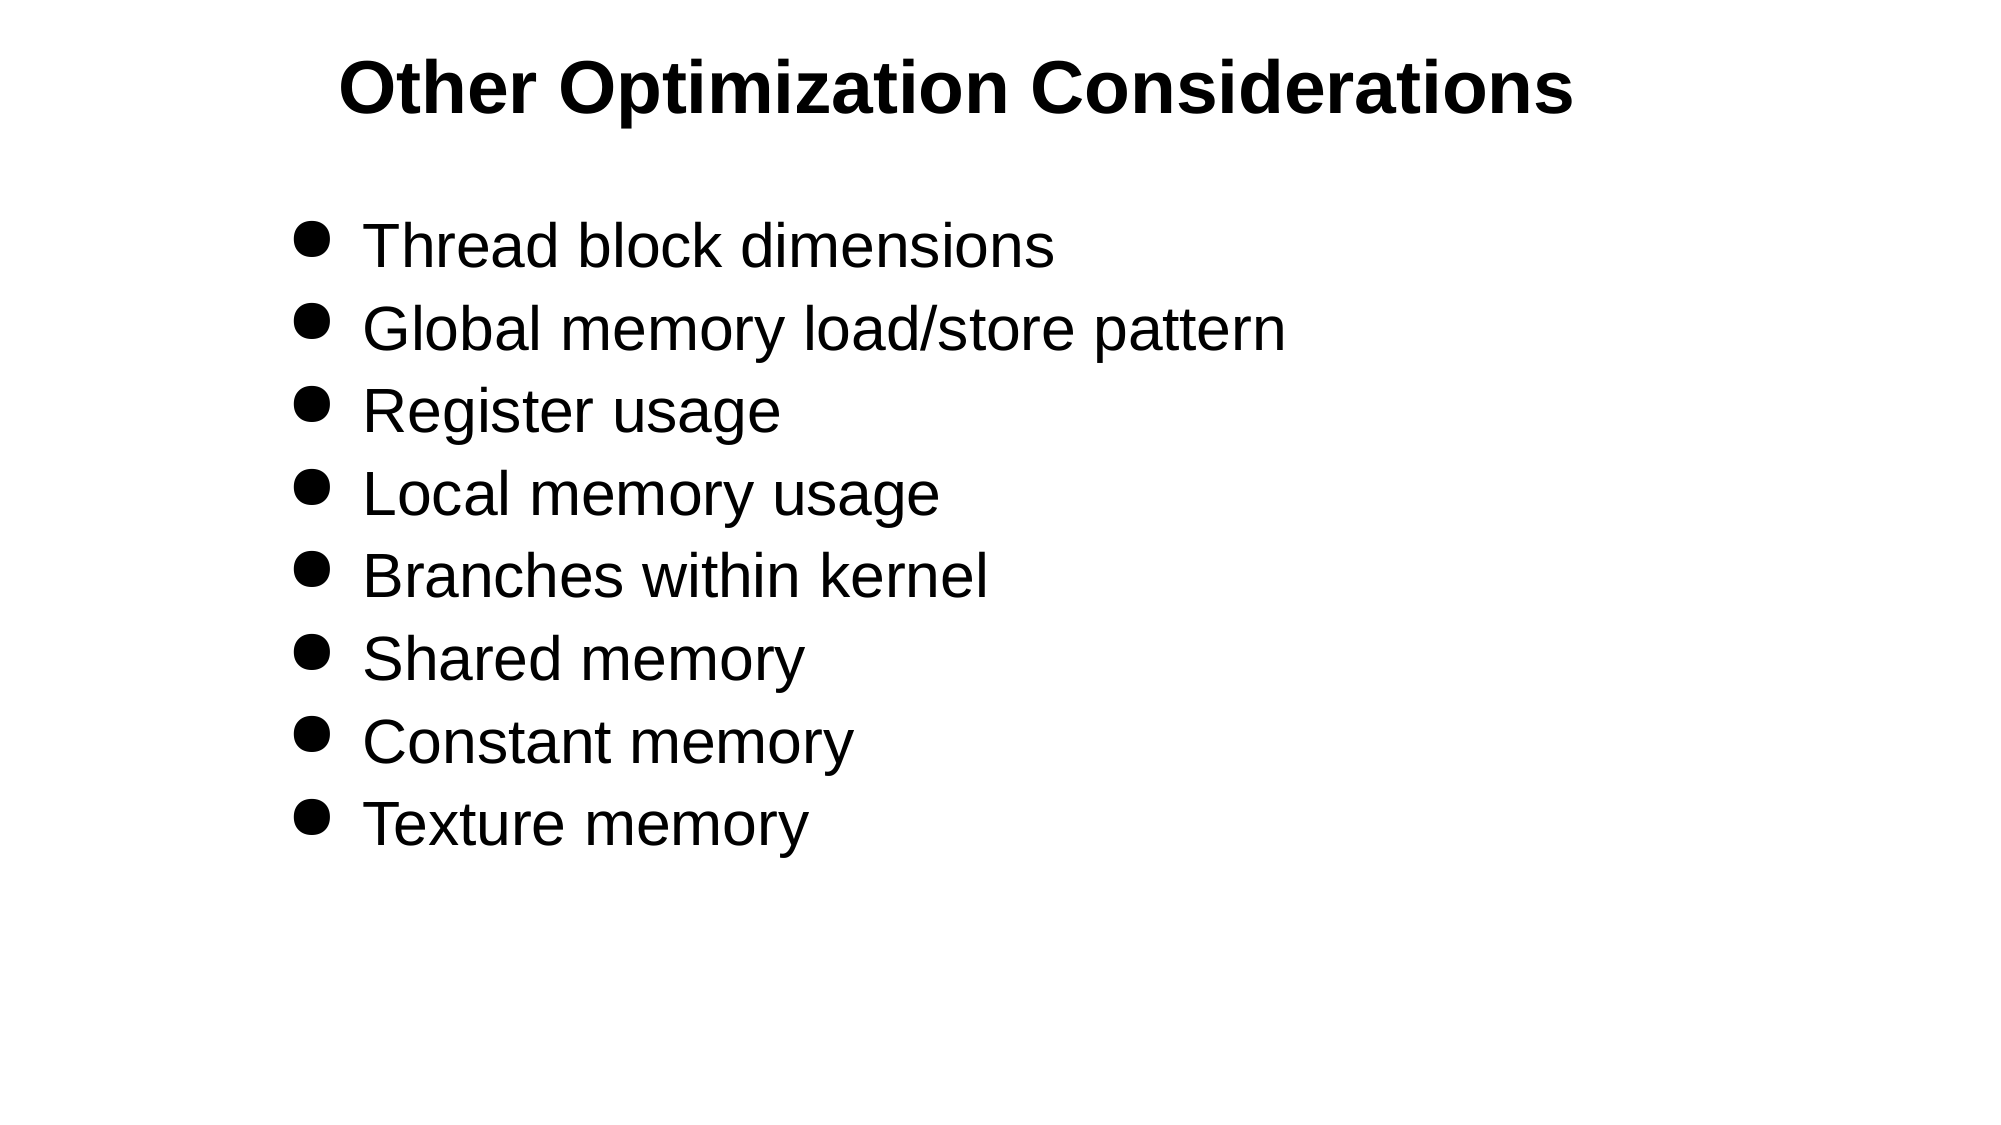

# Other Optimization Considerations
Thread block dimensions
Global memory load/store pattern
Register usage
Local memory usage
Branches within kernel
Shared memory
Constant memory
Texture memory